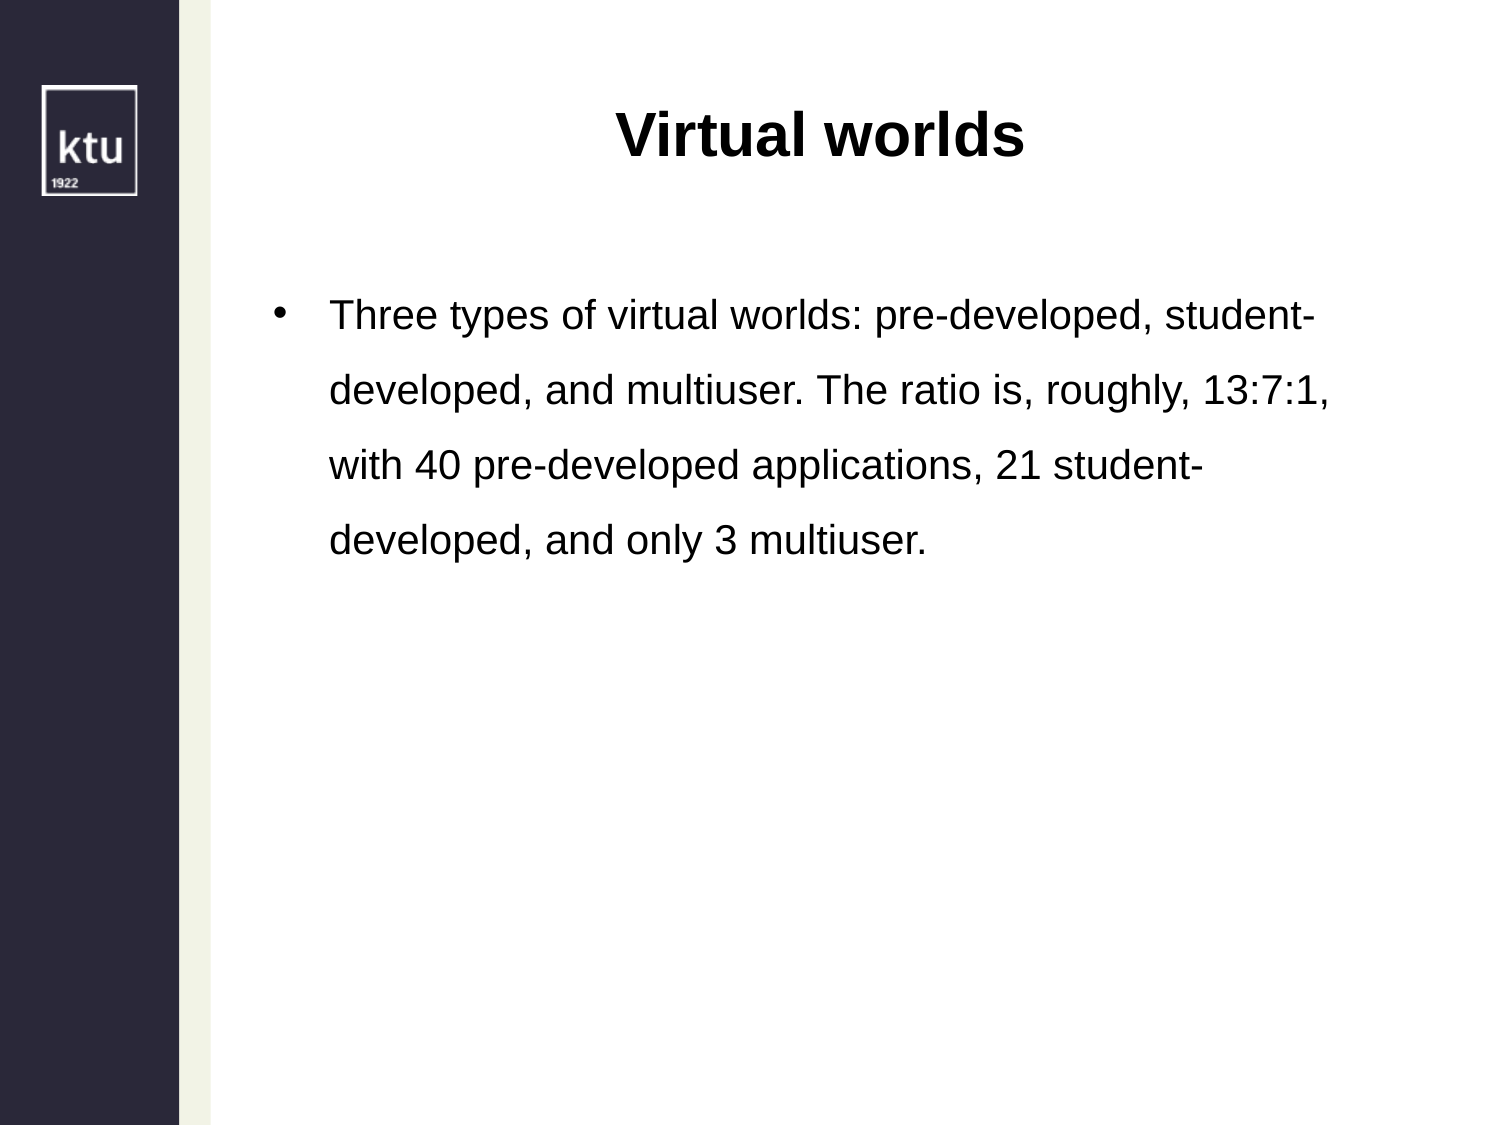

Virtual worlds
Three types of virtual worlds: pre-developed, student-developed, and multiuser. The ratio is, roughly, 13:7:1, with 40 pre-developed applications, 21 student- developed, and only 3 multiuser.